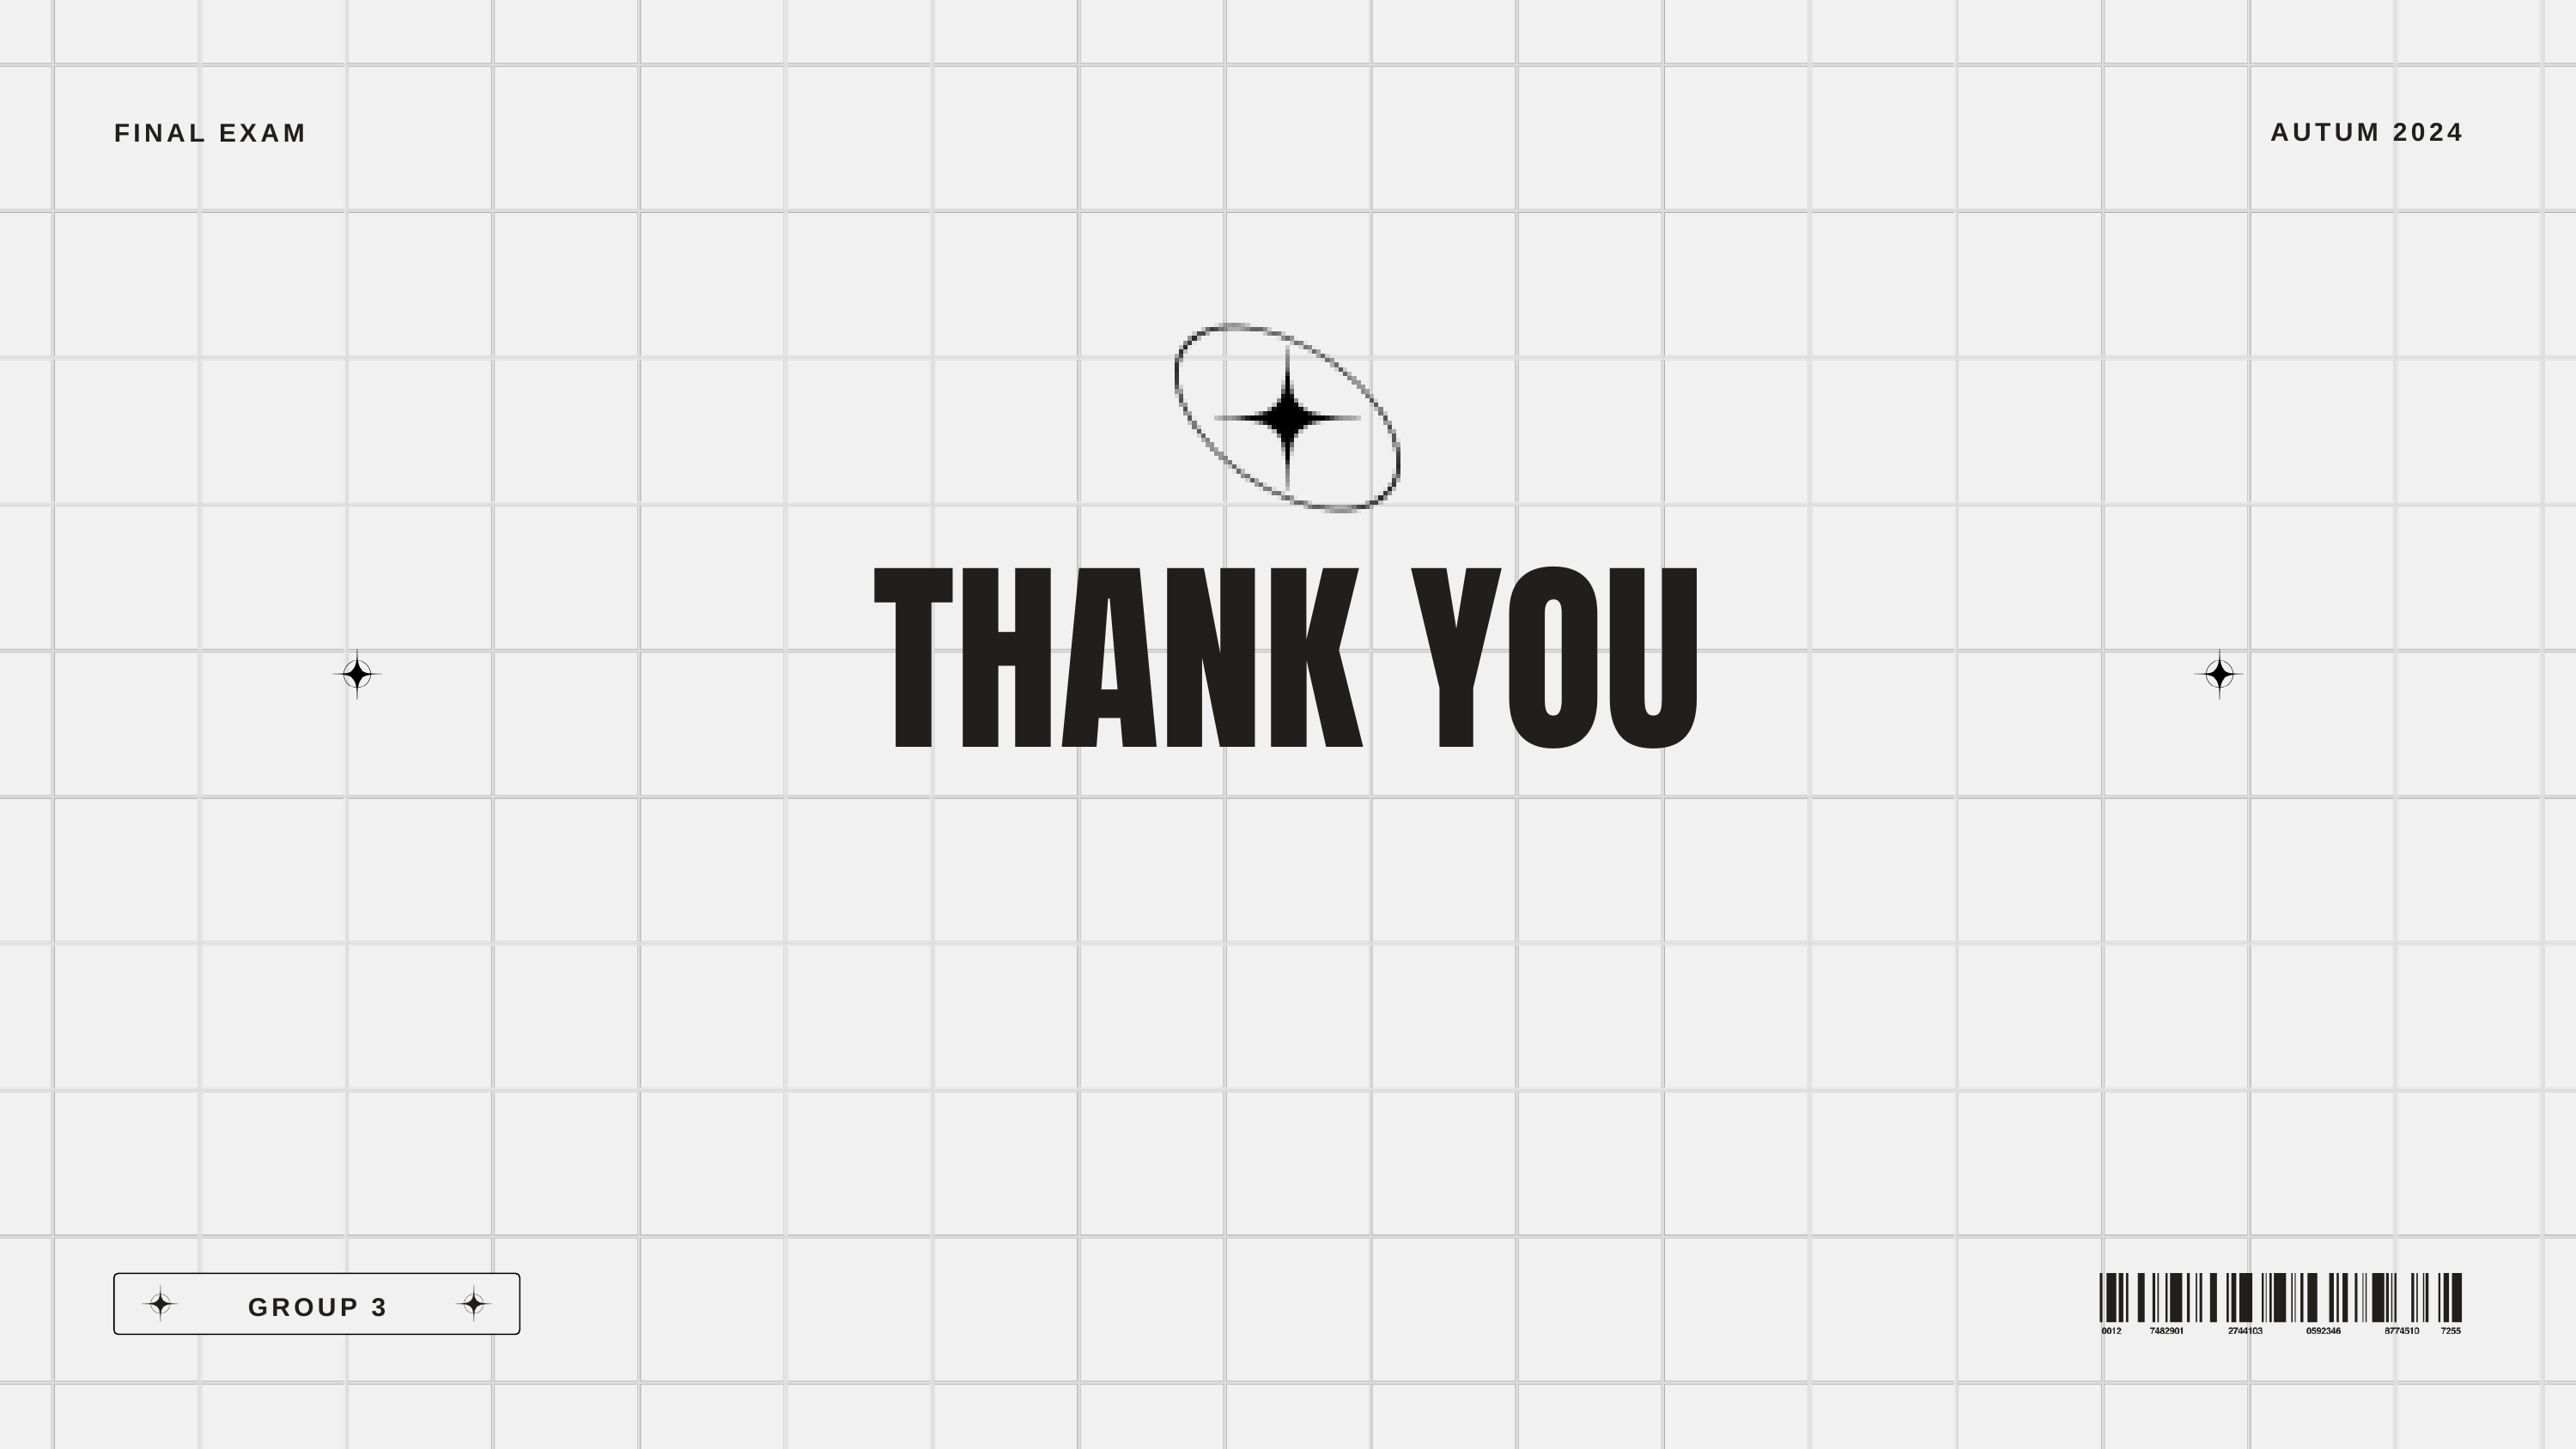

AUTUM 2024
FINAL EXAM

THANK YOU

GROUP 3